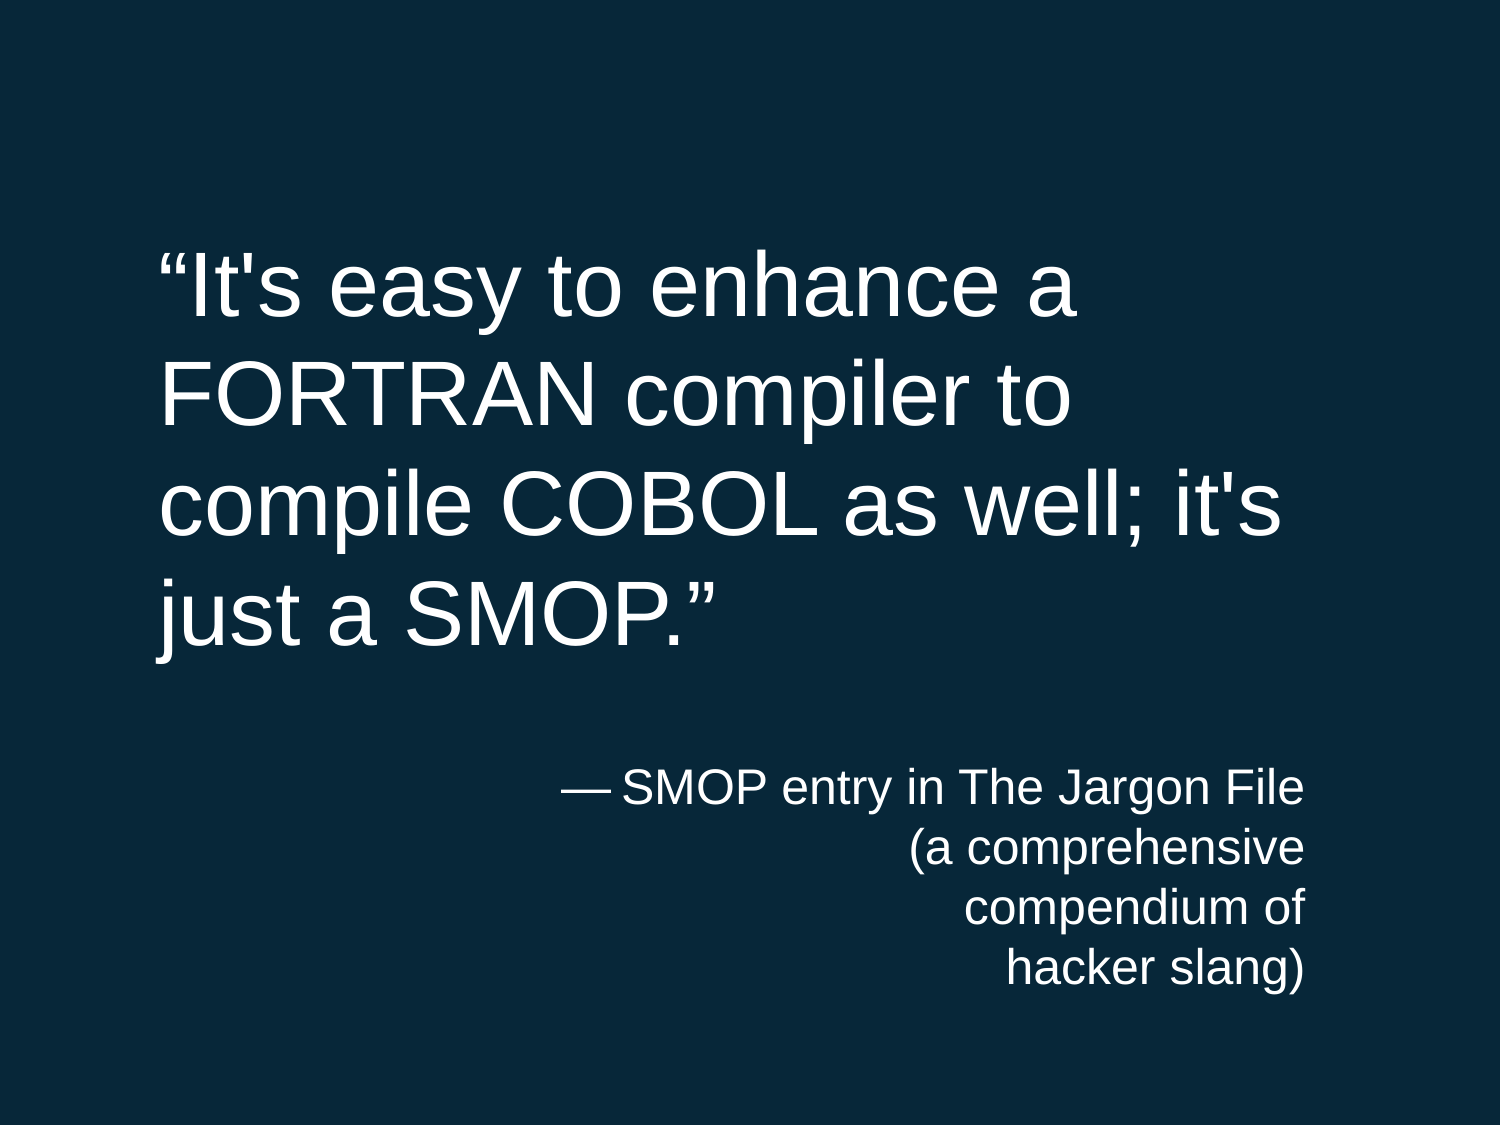

“It's easy to enhance a FORTRAN compiler to compile COBOL as well; it's just a SMOP.”

— SMOP entry in The Jargon File
(a comprehensive
compendium of
hacker slang)